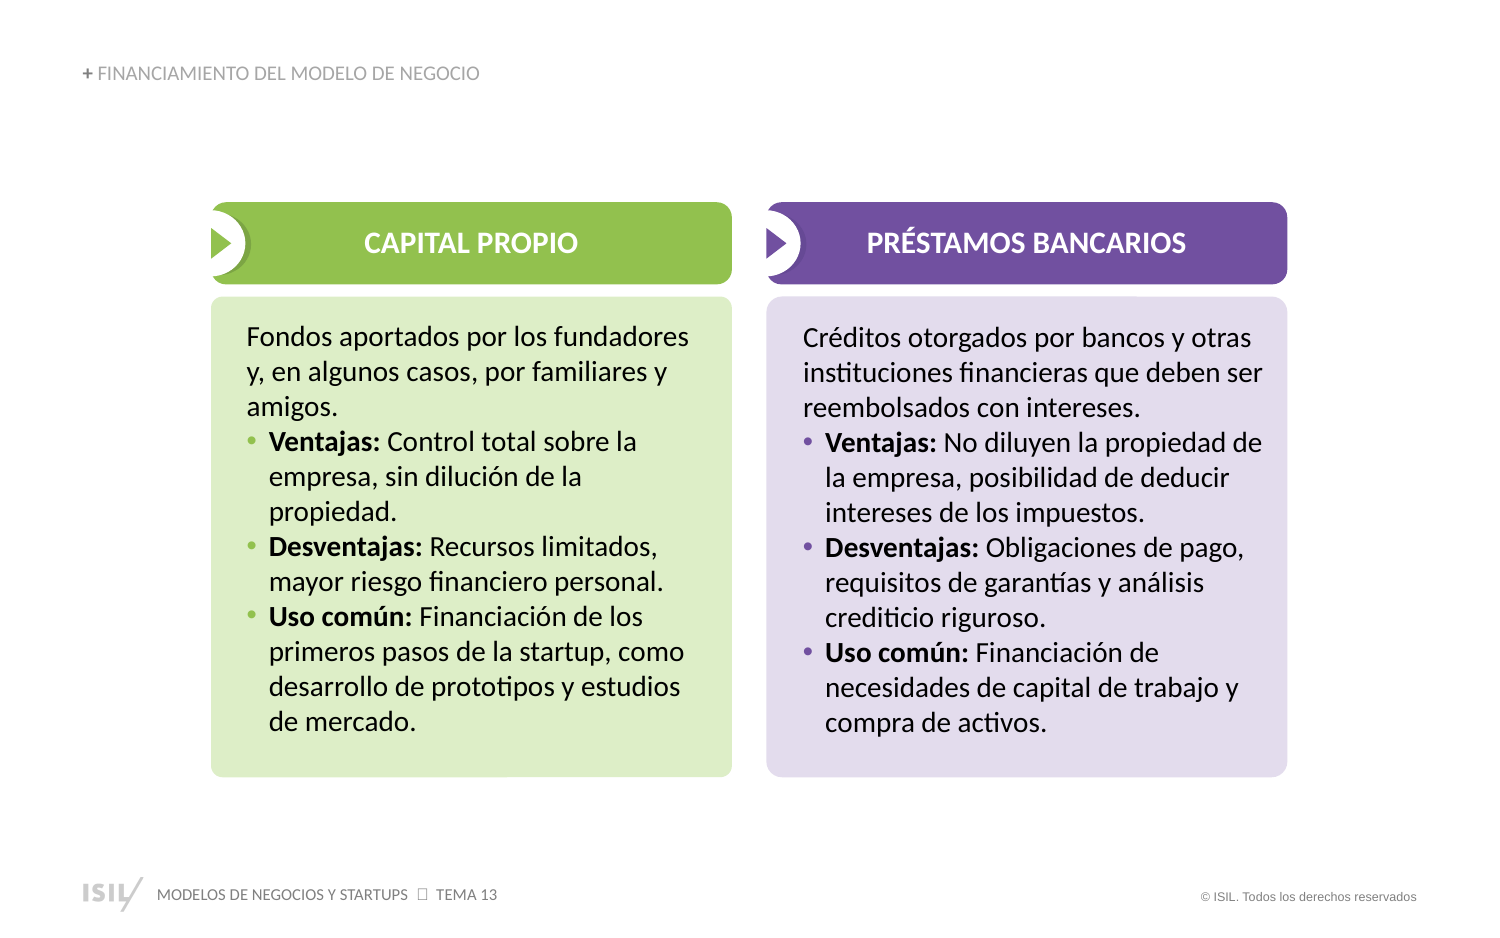

+ FINANCIAMIENTO DEL MODELO DE NEGOCIO
CAPITAL PROPIO
PRÉSTAMOS BANCARIOS

Créditos otorgados por bancos y otras instituciones financieras que deben ser reembolsados con intereses.
Ventajas: No diluyen la propiedad de la empresa, posibilidad de deducir intereses de los impuestos.
Desventajas: Obligaciones de pago, requisitos de garantías y análisis crediticio riguroso.
Uso común: Financiación de necesidades de capital de trabajo y compra de activos.

Fondos aportados por los fundadores y, en algunos casos, por familiares y amigos.
Ventajas: Control total sobre la empresa, sin dilución de la propiedad.
Desventajas: Recursos limitados, mayor riesgo financiero personal.
Uso común: Financiación de los primeros pasos de la startup, como desarrollo de prototipos y estudios de mercado.